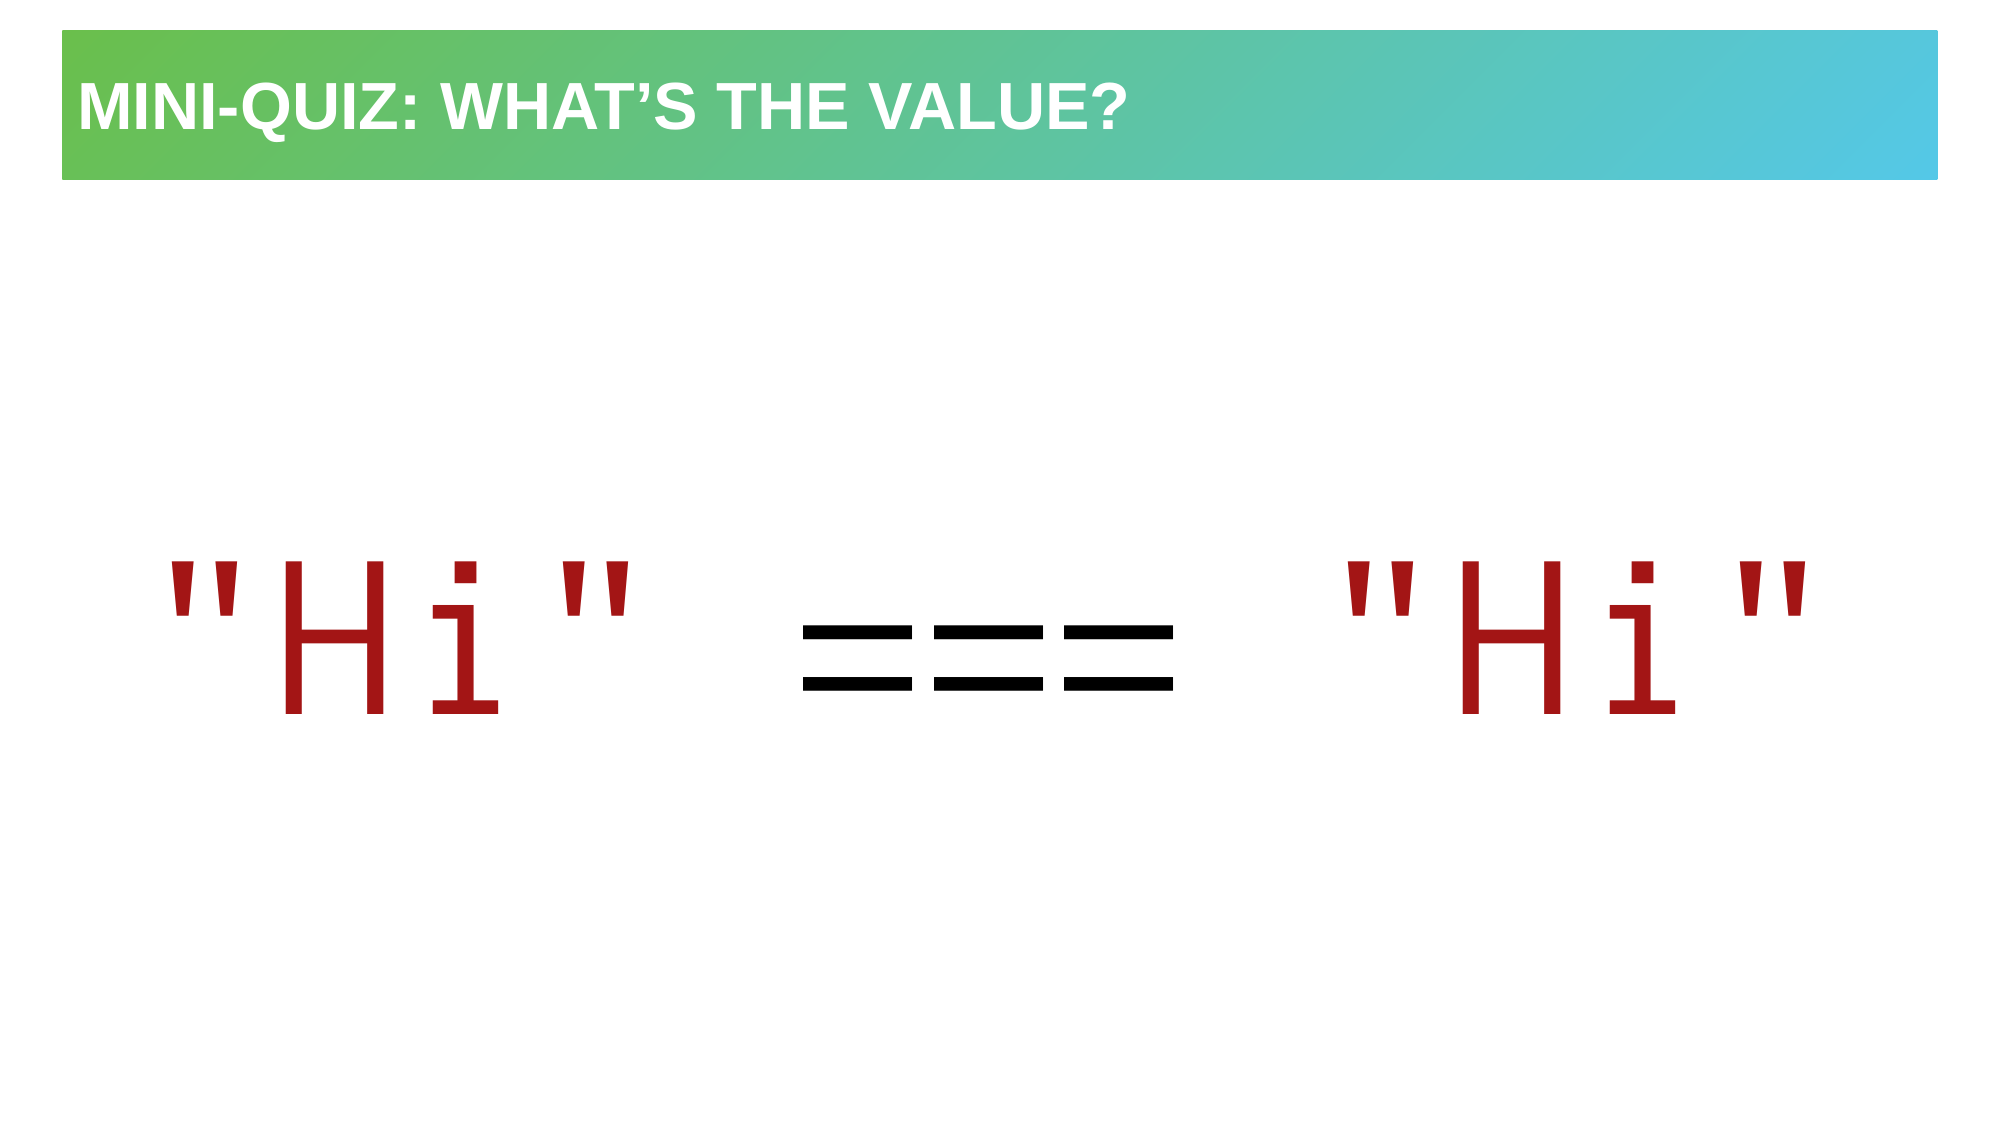

# Mini-quiz: What’s the value?
"Hi" === "Hi"